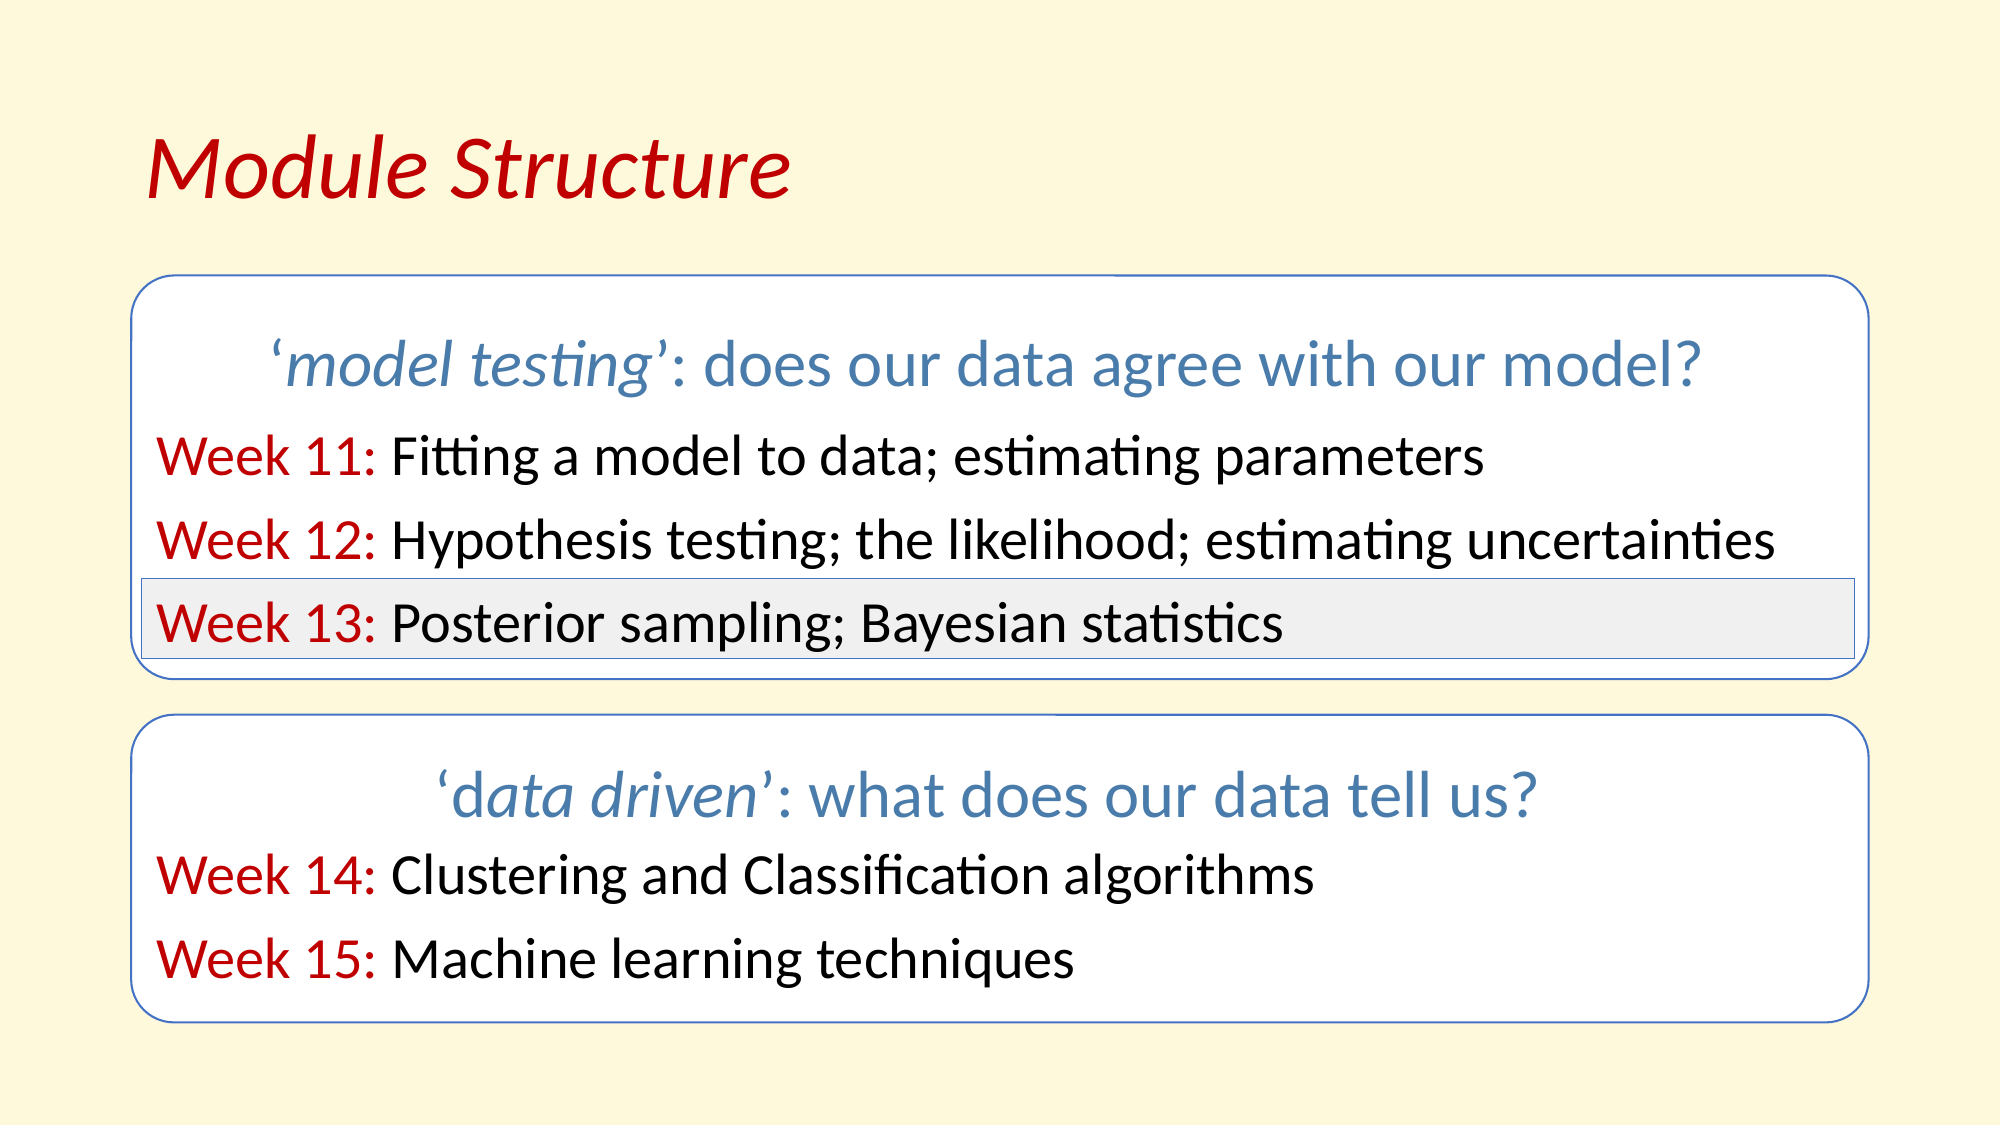

# Module Structure

‘model testing’: does our data agree with our model?
Week 11: Fitting a model to data; estimating parameters
Week 12: Hypothesis testing; the likelihood; estimating uncertainties
Week 13: Posterior sampling; Bayesian statistics

Week 14: Clustering and Classification algorithms
Week 15: Machine learning techniques

‘data driven’: what does our data tell us?
2